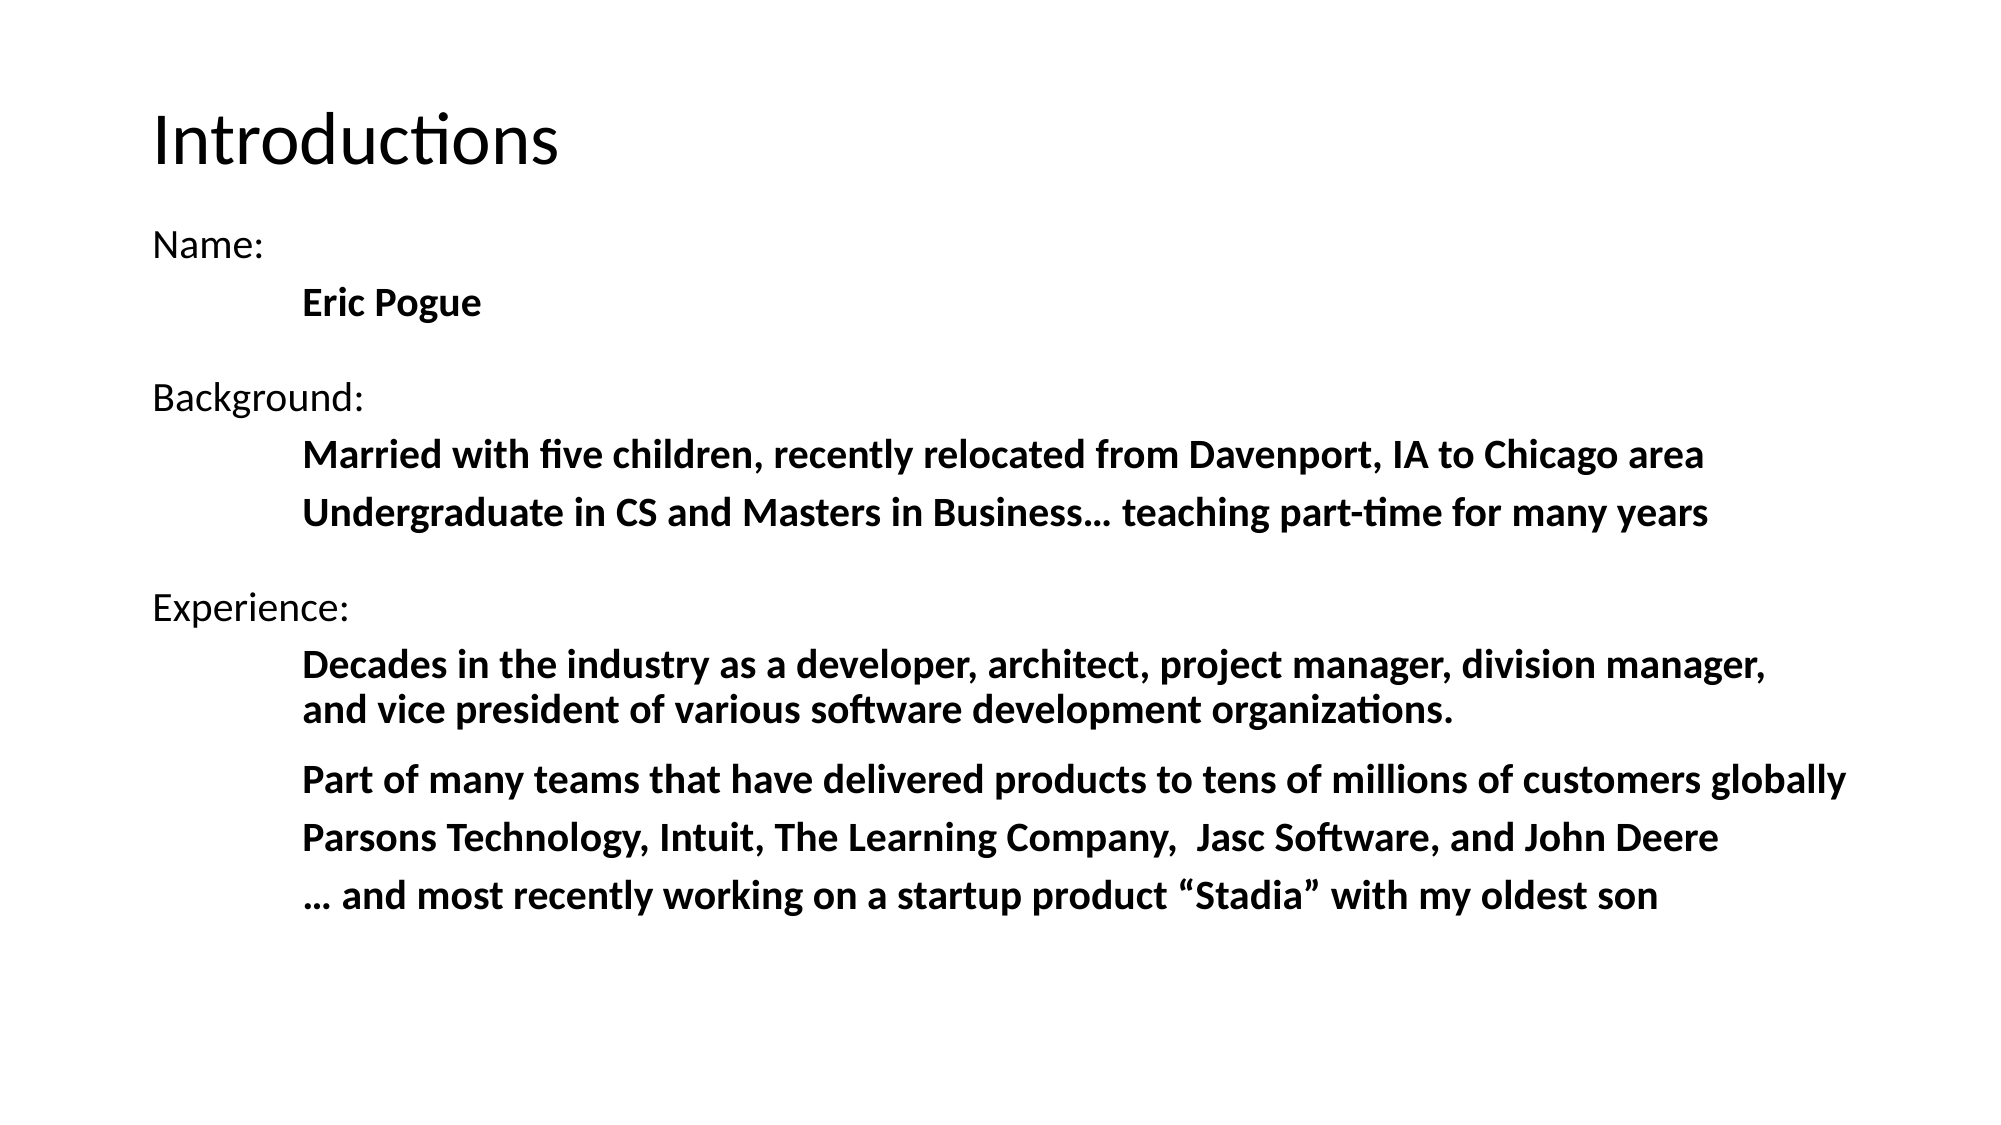

# Introductions
Name:
	Eric Pogue
Background:
	Married with five children, recently relocated from Davenport, IA to Chicago area
	Undergraduate in CS and Masters in Business… teaching part-time for many years
Experience:
	Decades in the industry as a developer, architect, project manager, division manager, 		and vice president of various software development organizations.
	Part of many teams that have delivered products to tens of millions of customers globally
	Parsons Technology, Intuit, The Learning Company,  Jasc Software, and John Deere
	… and most recently working on a startup product “Stadia” with my oldest son